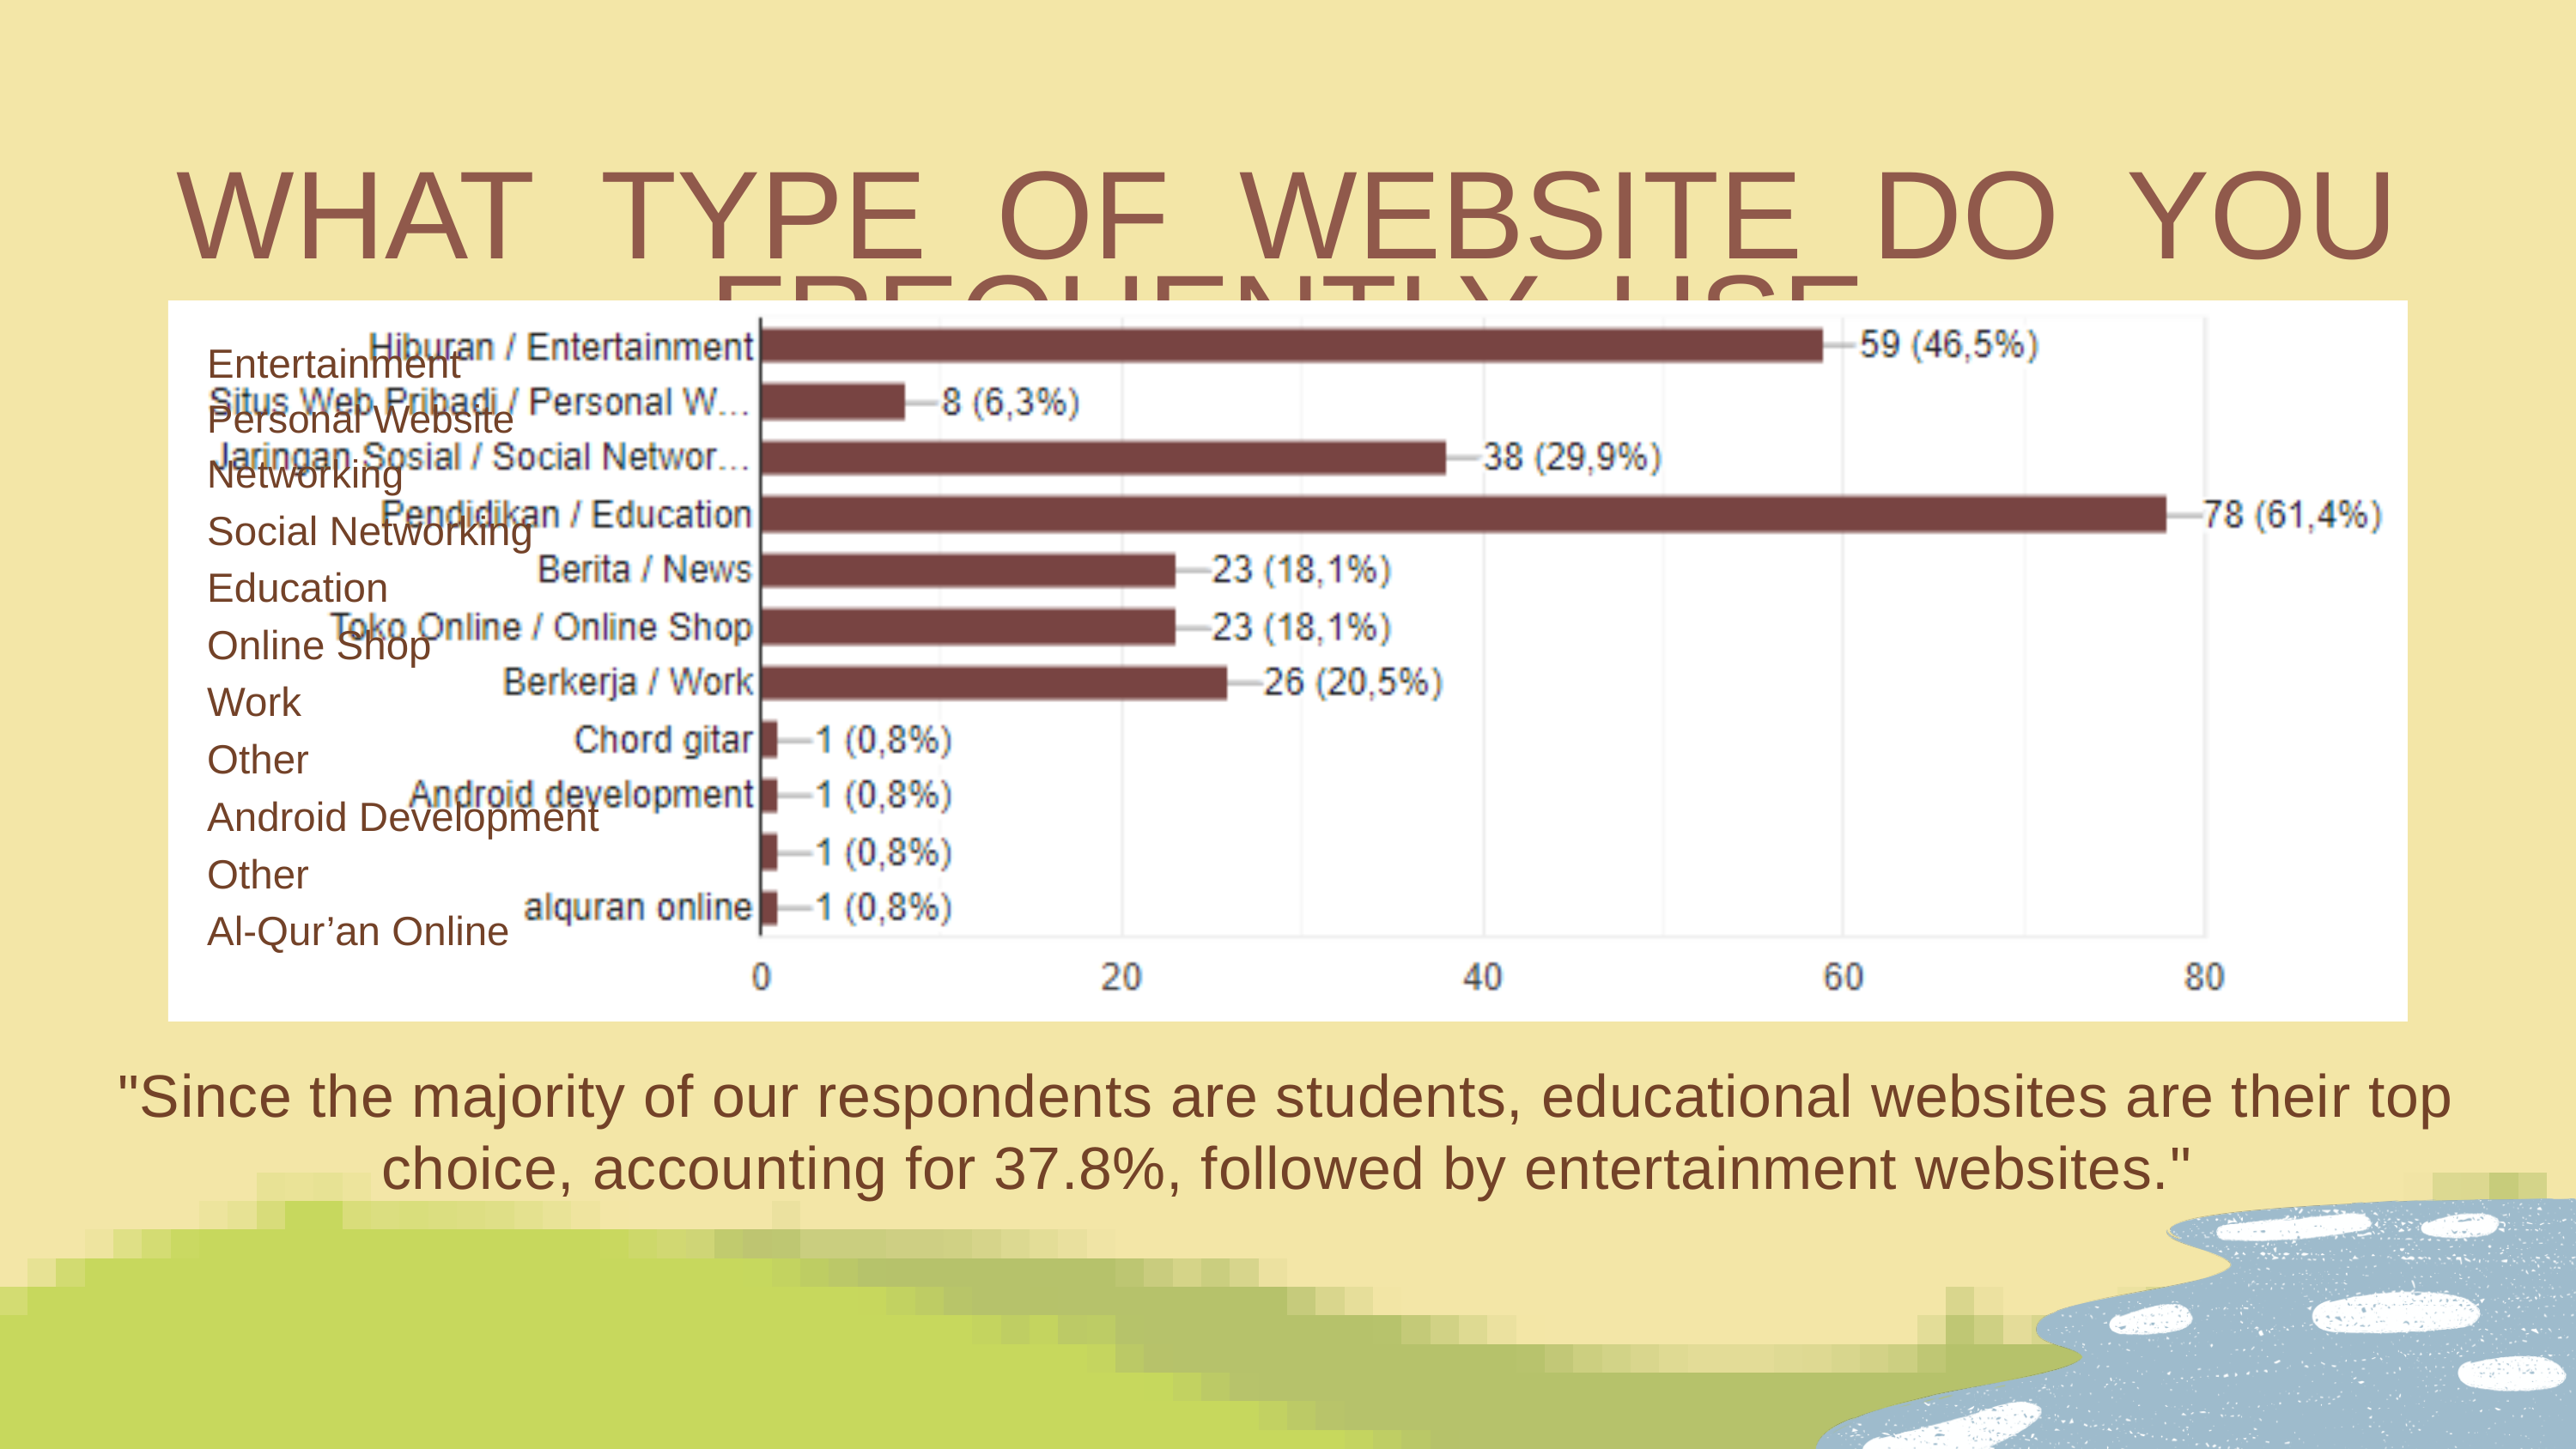

WHAT  TYPE  OF  WEBSITE  DO  YOU FREQUENTLY  USE

Entertainment
Personal Website Networking
Social Networking
Education
Online Shop
Work
Other
Android Development
Other
Al-Qur’an Online

"Since the majority of our respondents are students, educational websites are their top choice, accounting for 37.8%, followed by entertainment websites."